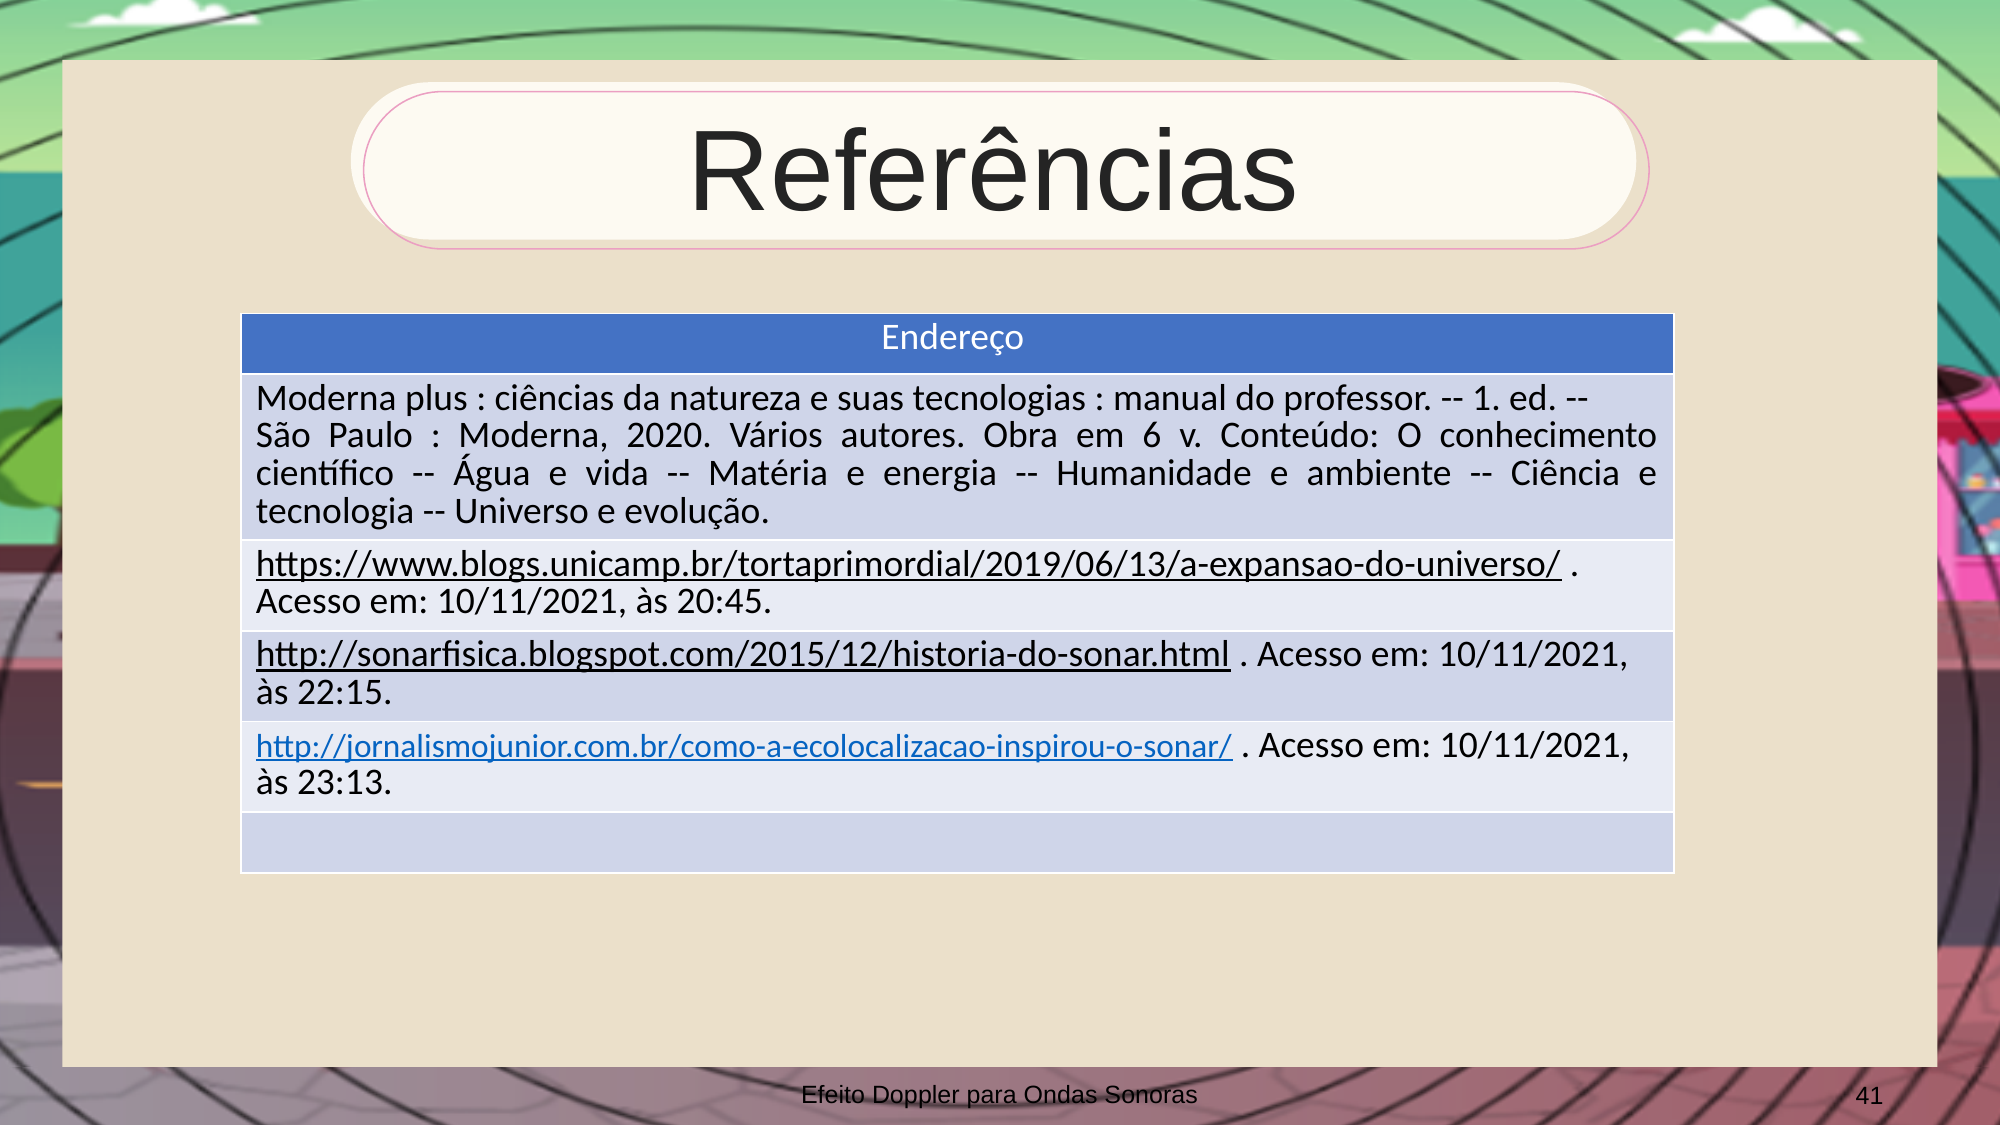

Referências

| Endereço |
| --- |
| Moderna plus : ciências da natureza e suas tecnologias : manual do professor. -- 1. ed. -- São Paulo : Moderna, 2020. Vários autores. Obra em 6 v. Conteúdo: O conhecimento científico -- Água e vida -- Matéria e energia -- Humanidade e ambiente -- Ciência e tecnologia -- Universo e evolução. |
| https://www.blogs.unicamp.br/tortaprimordial/2019/06/13/a-expansao-do-universo/ . Acesso em: 10/11/2021, às 20:45. |
| http://sonarfisica.blogspot.com/2015/12/historia-do-sonar.html . Acesso em: 10/11/2021, às 22:15. |
| http://jornalismojunior.com.br/como-a-ecolocalizacao-inspirou-o-sonar/ . Acesso em: 10/11/2021, às 23:13. |
|  |
41
Efeito Doppler para Ondas Sonoras